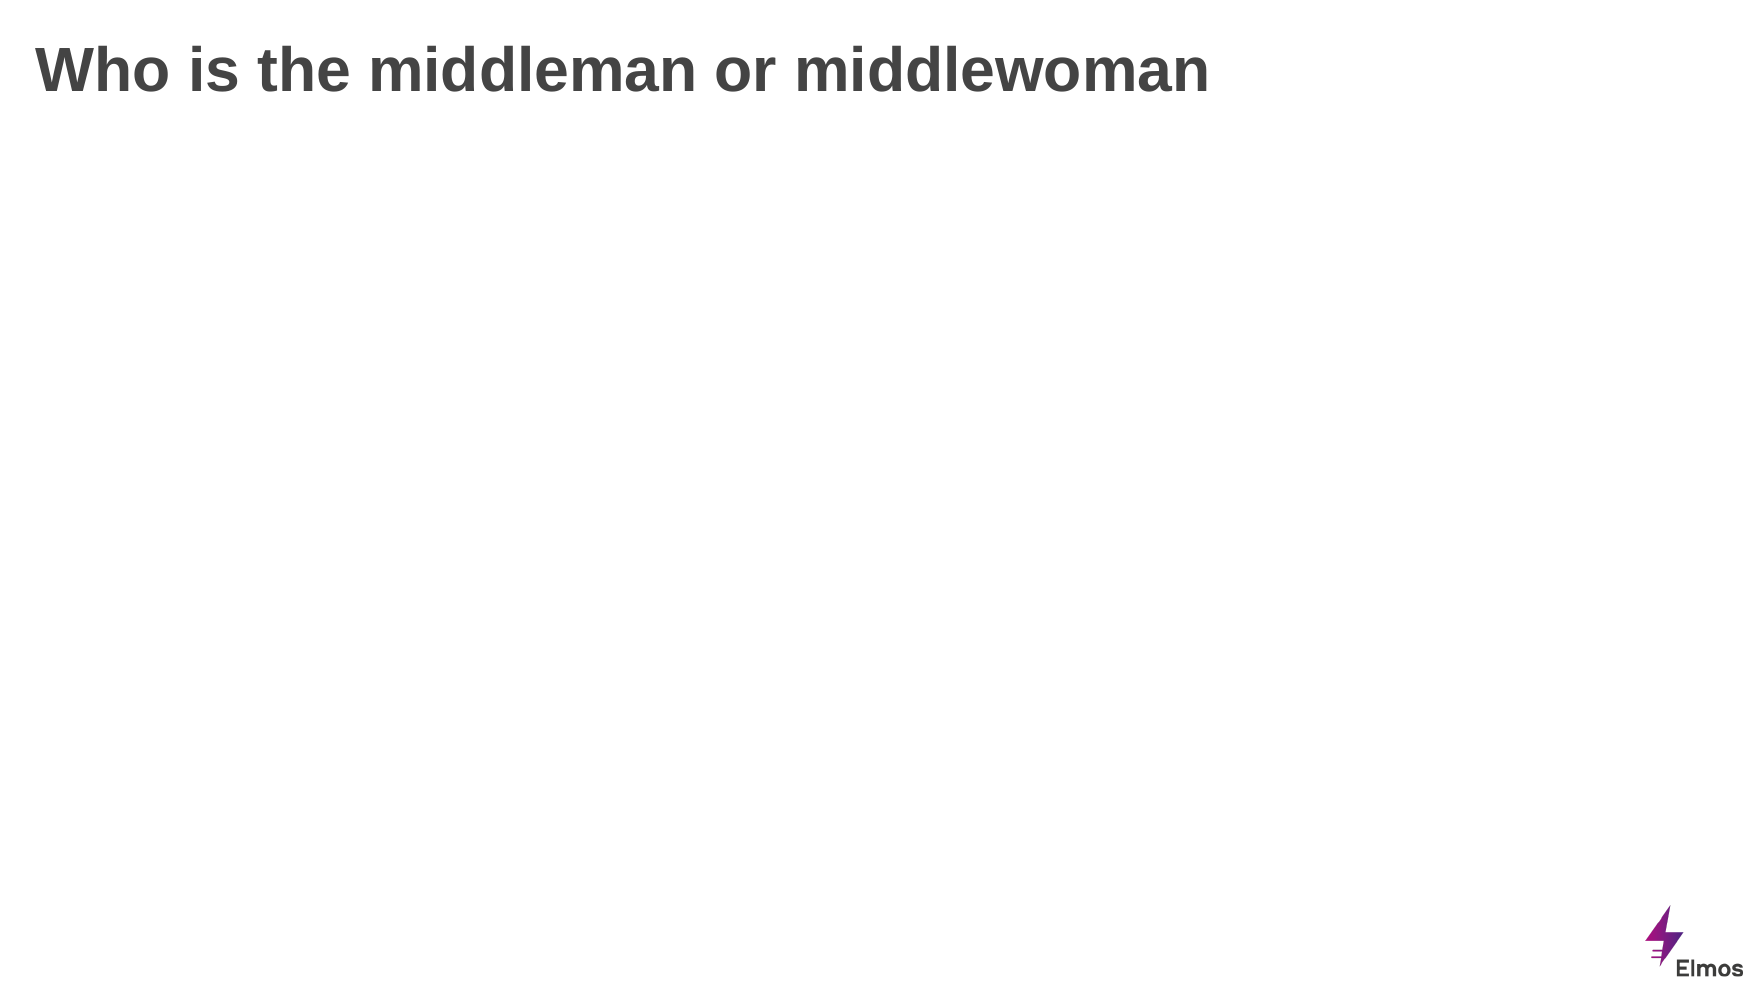

# Who is the middleman or middlewoman